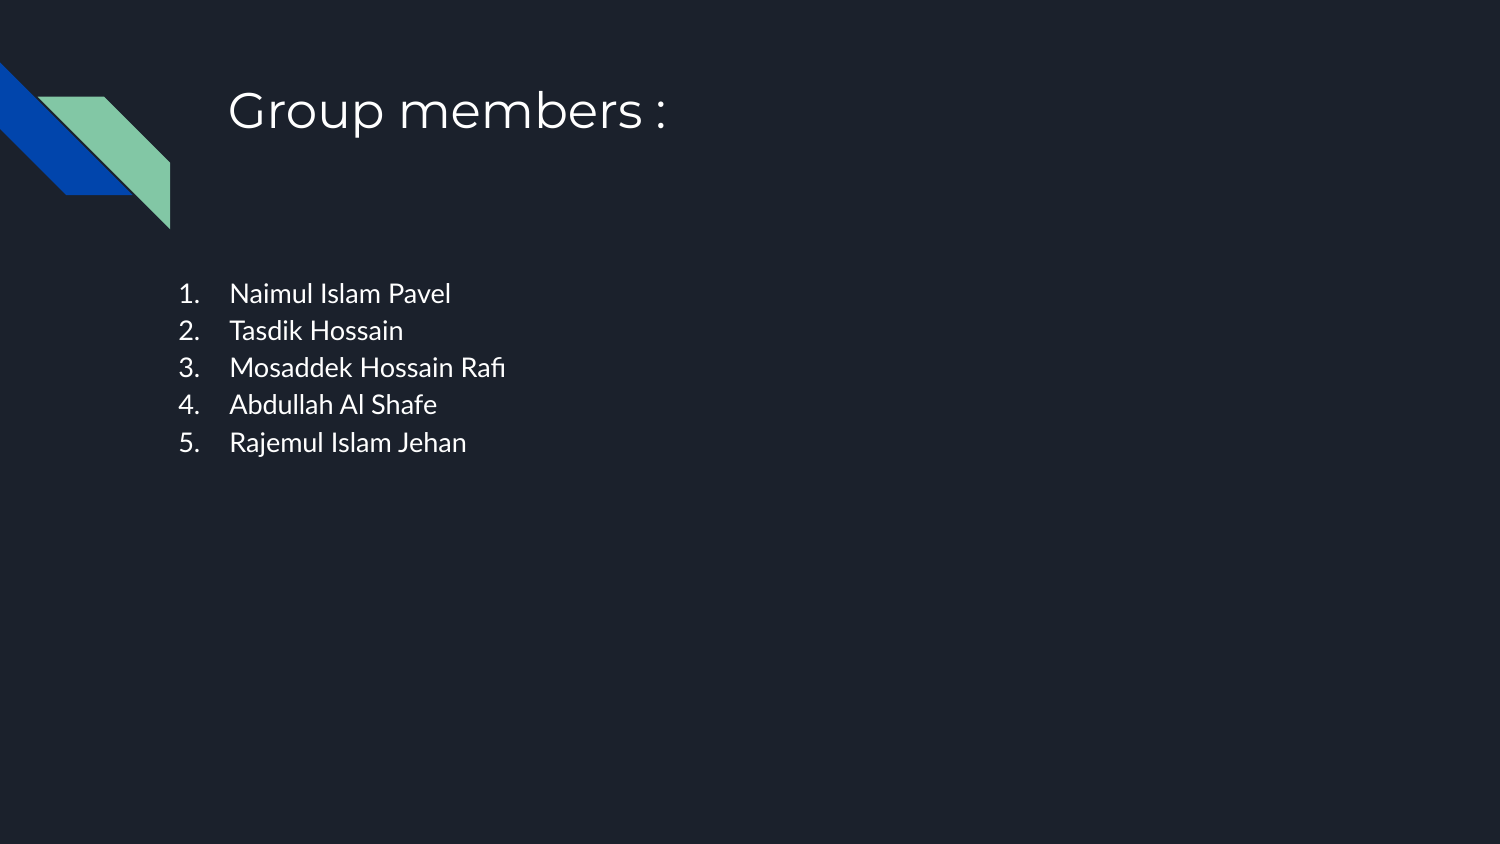

# Group members :
Naimul Islam Pavel
Tasdik Hossain
Mosaddek Hossain Rafi
Abdullah Al Shafe
Rajemul Islam Jehan